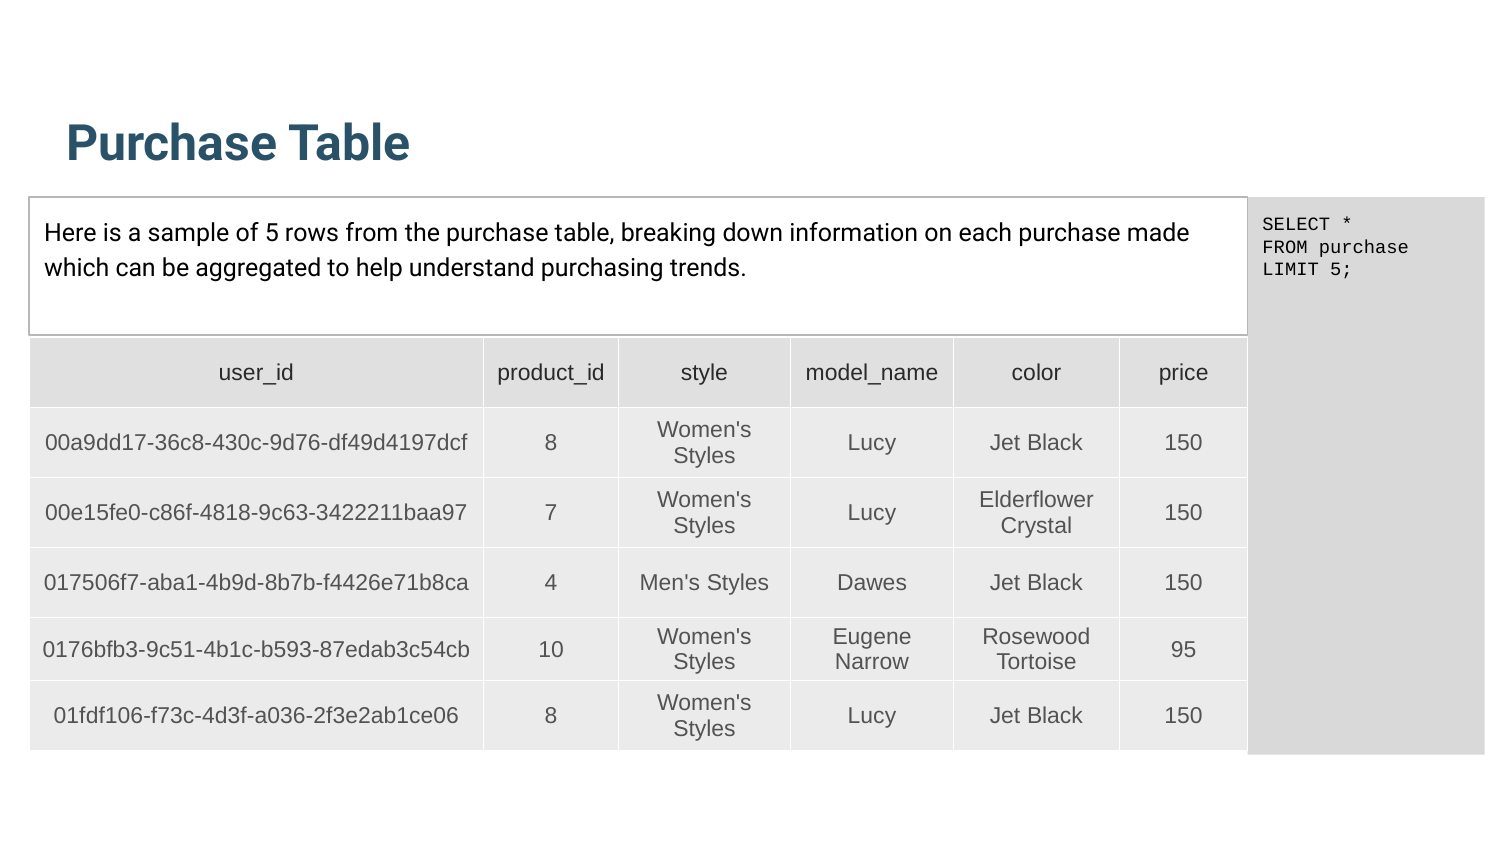

Purchase Table
Here is a sample of 5 rows from the purchase table, breaking down information on each purchase made which can be aggregated to help understand purchasing trends.
SELECT *
FROM purchase
LIMIT 5;

| user\_id | product\_id | style | model\_name | color | price |
| --- | --- | --- | --- | --- | --- |
| 00a9dd17-36c8-430c-9d76-df49d4197dcf | 8 | Women's Styles | Lucy | Jet Black | 150 |
| 00e15fe0-c86f-4818-9c63-3422211baa97 | 7 | Women's Styles | Lucy | Elderflower Crystal | 150 |
| 017506f7-aba1-4b9d-8b7b-f4426e71b8ca | 4 | Men's Styles | Dawes | Jet Black | 150 |
| 0176bfb3-9c51-4b1c-b593-87edab3c54cb | 10 | Women's Styles | Eugene Narrow | Rosewood Tortoise | 95 |
| 01fdf106-f73c-4d3f-a036-2f3e2ab1ce06 | 8 | Women's Styles | Lucy | Jet Black | 150 |